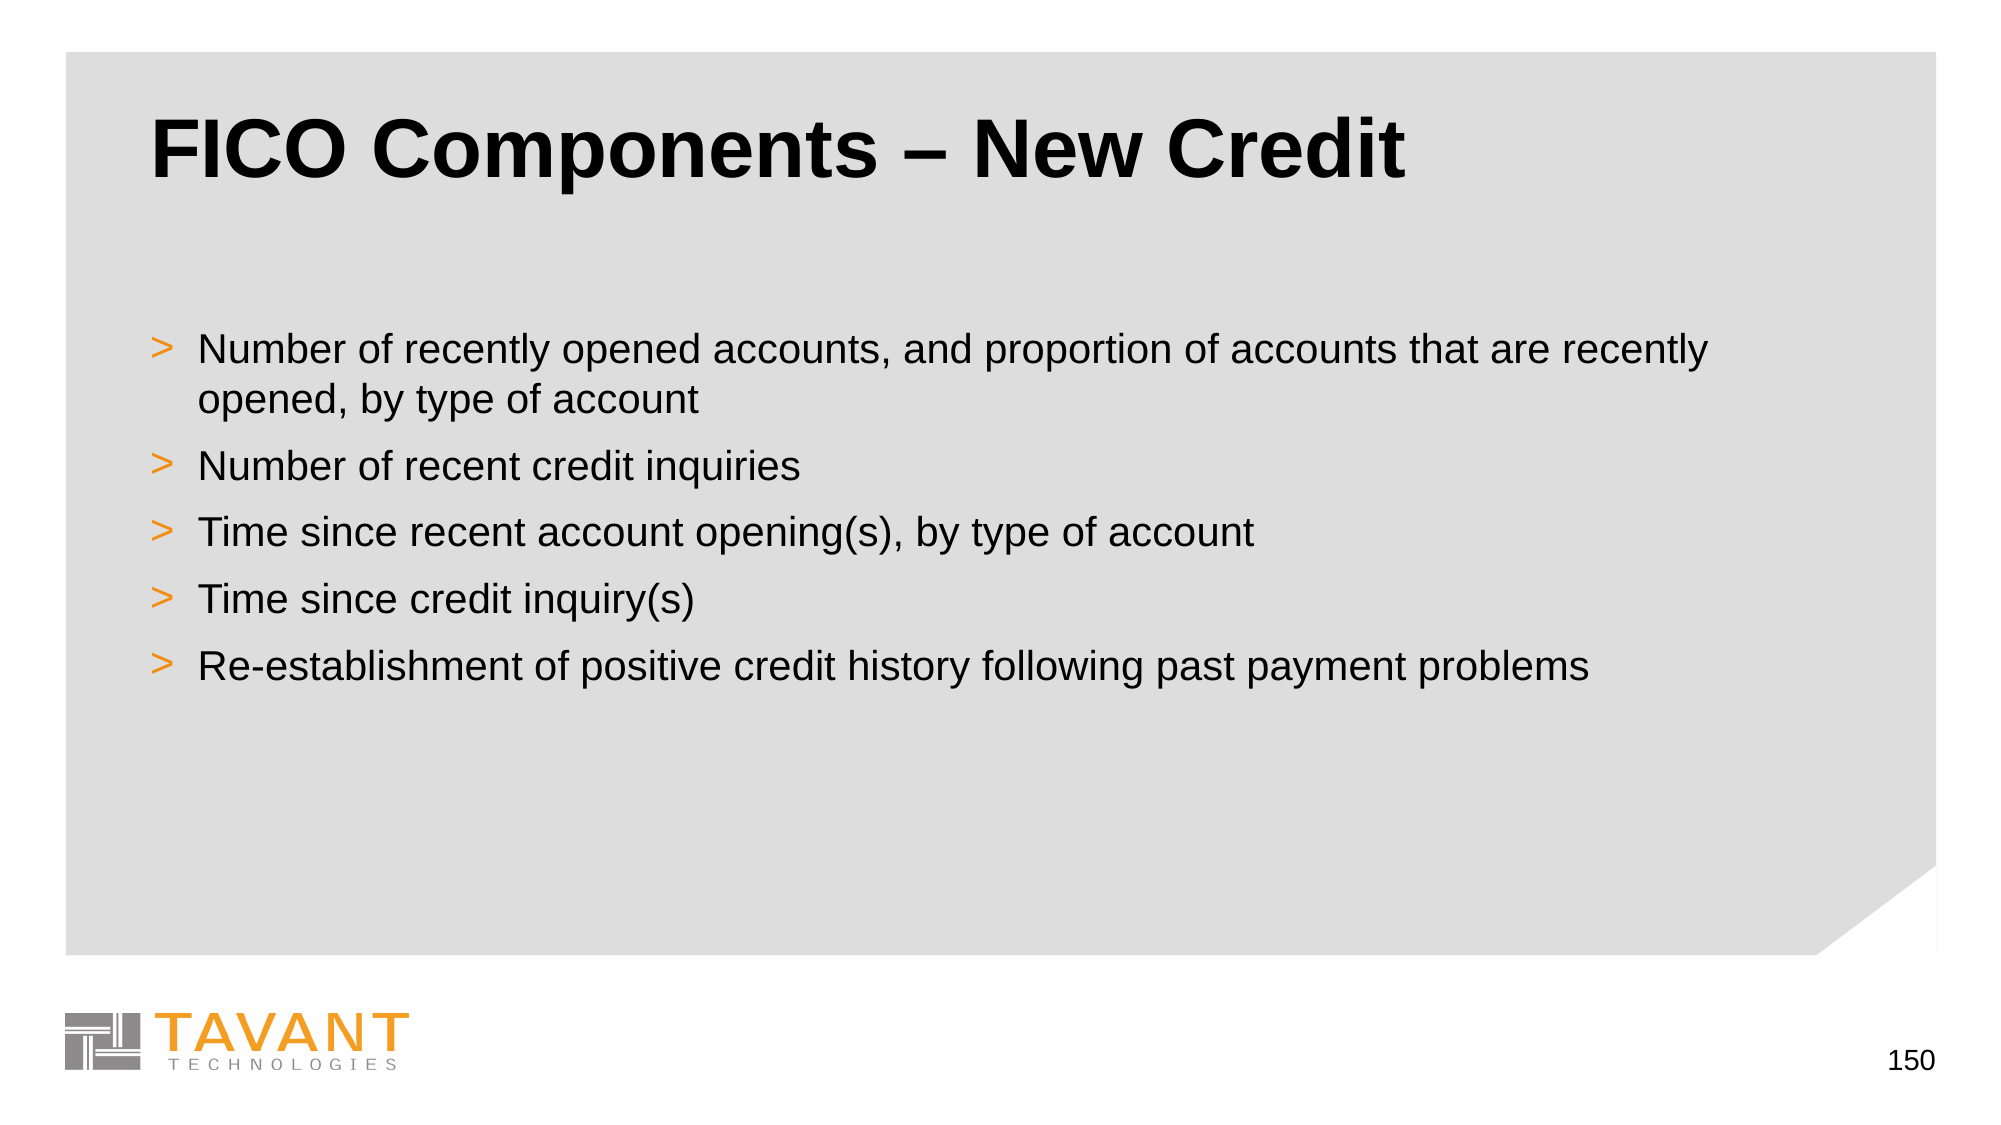

# FICO Components – New Credit

Number of recently opened accounts, and proportion of accounts that are recently opened, by type of account
Number of recent credit inquiries
Time since recent account opening(s), by type of account
Time since credit inquiry(s)
Re-establishment of positive credit history following past payment problems

150